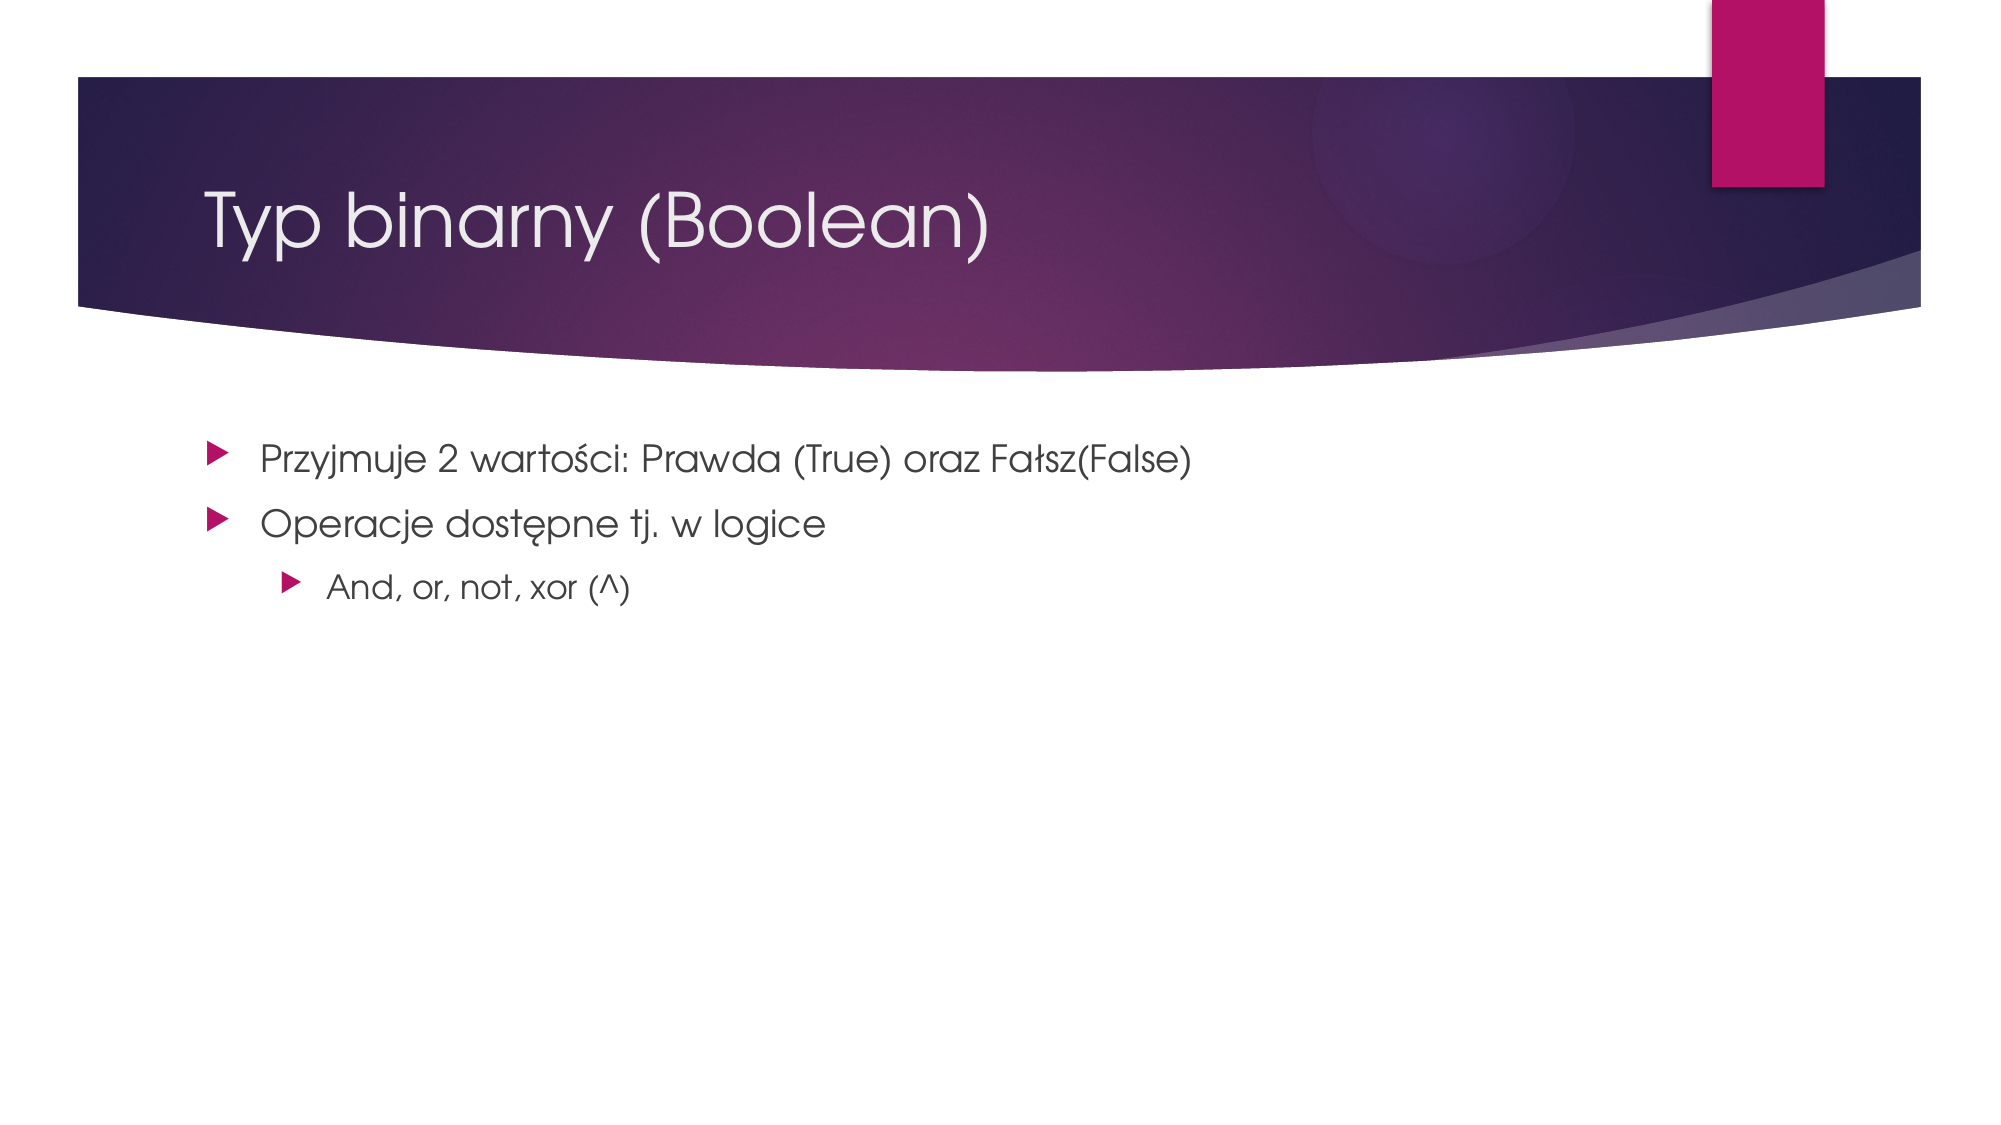

# Typ binarny (Boolean)
Przyjmuje 2 wartości: Prawda (True) oraz Fałsz(False)
Operacje dostępne tj. w logice
And, or, not, xor (^)